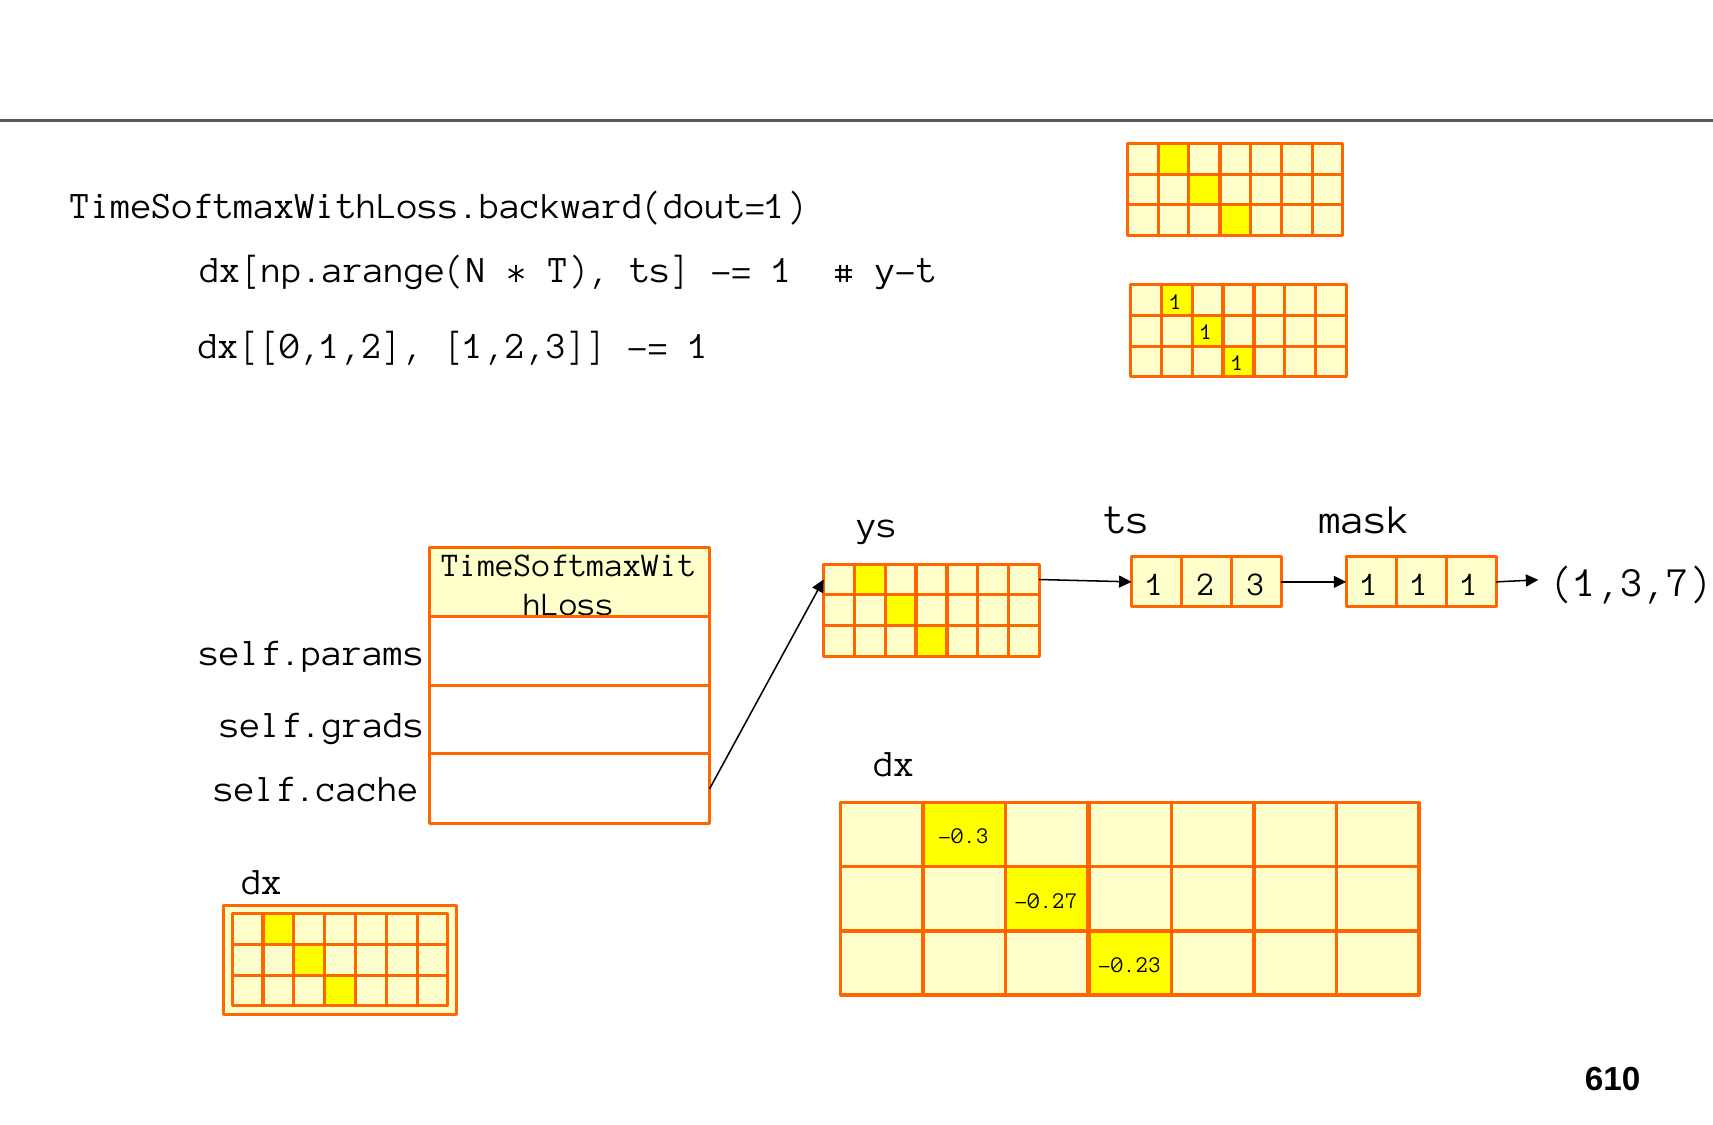

TimeSoftmaxWithLoss.backward(dout=1)

dx[np.arange(N * T), ts] -= 1  # y-t

1

dx[[0,1,2], [1,2,3]] -= 1

1

1

ts
mask
ys
TimeSoftmaxWithLoss
(1,3,7)
1
2
3
1
1
1

self.params

self.grads
dx

self.cache

-0.3

-0.27

-0.23

dx